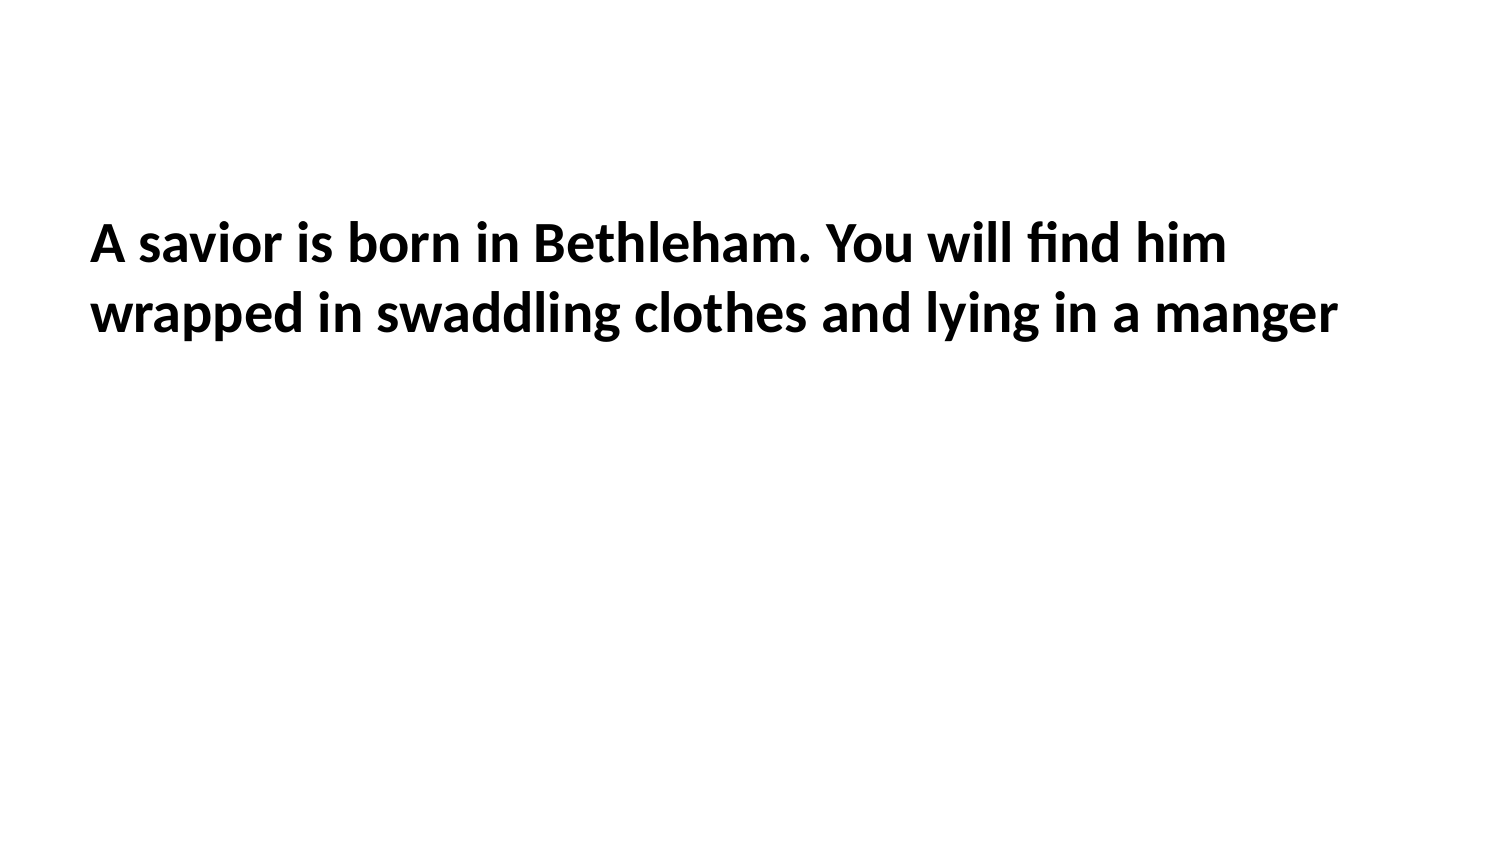

A savior is born in Bethleham. You will find him wrapped in swaddling clothes and lying in a manger